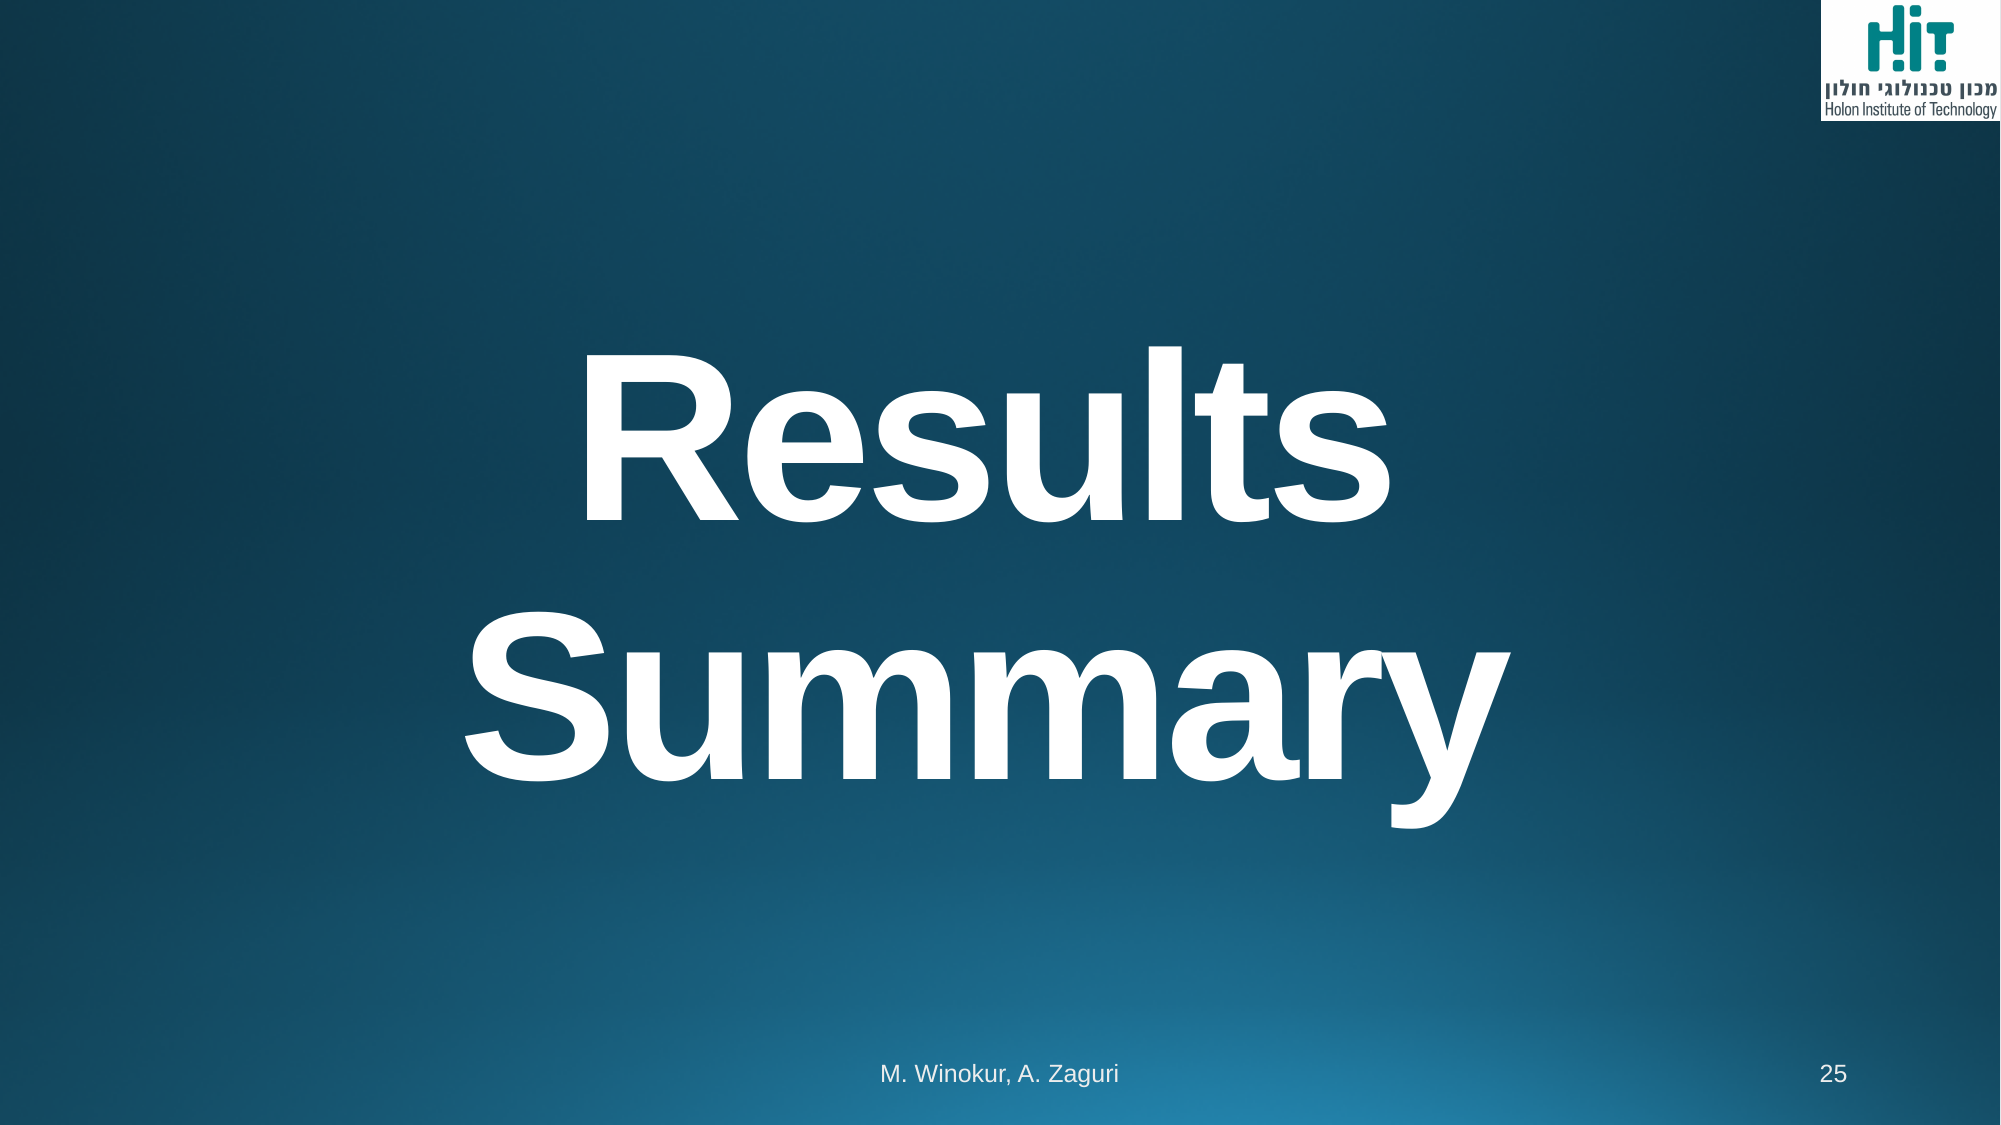

# Results Summary
M. Winokur, A. Zaguri
25